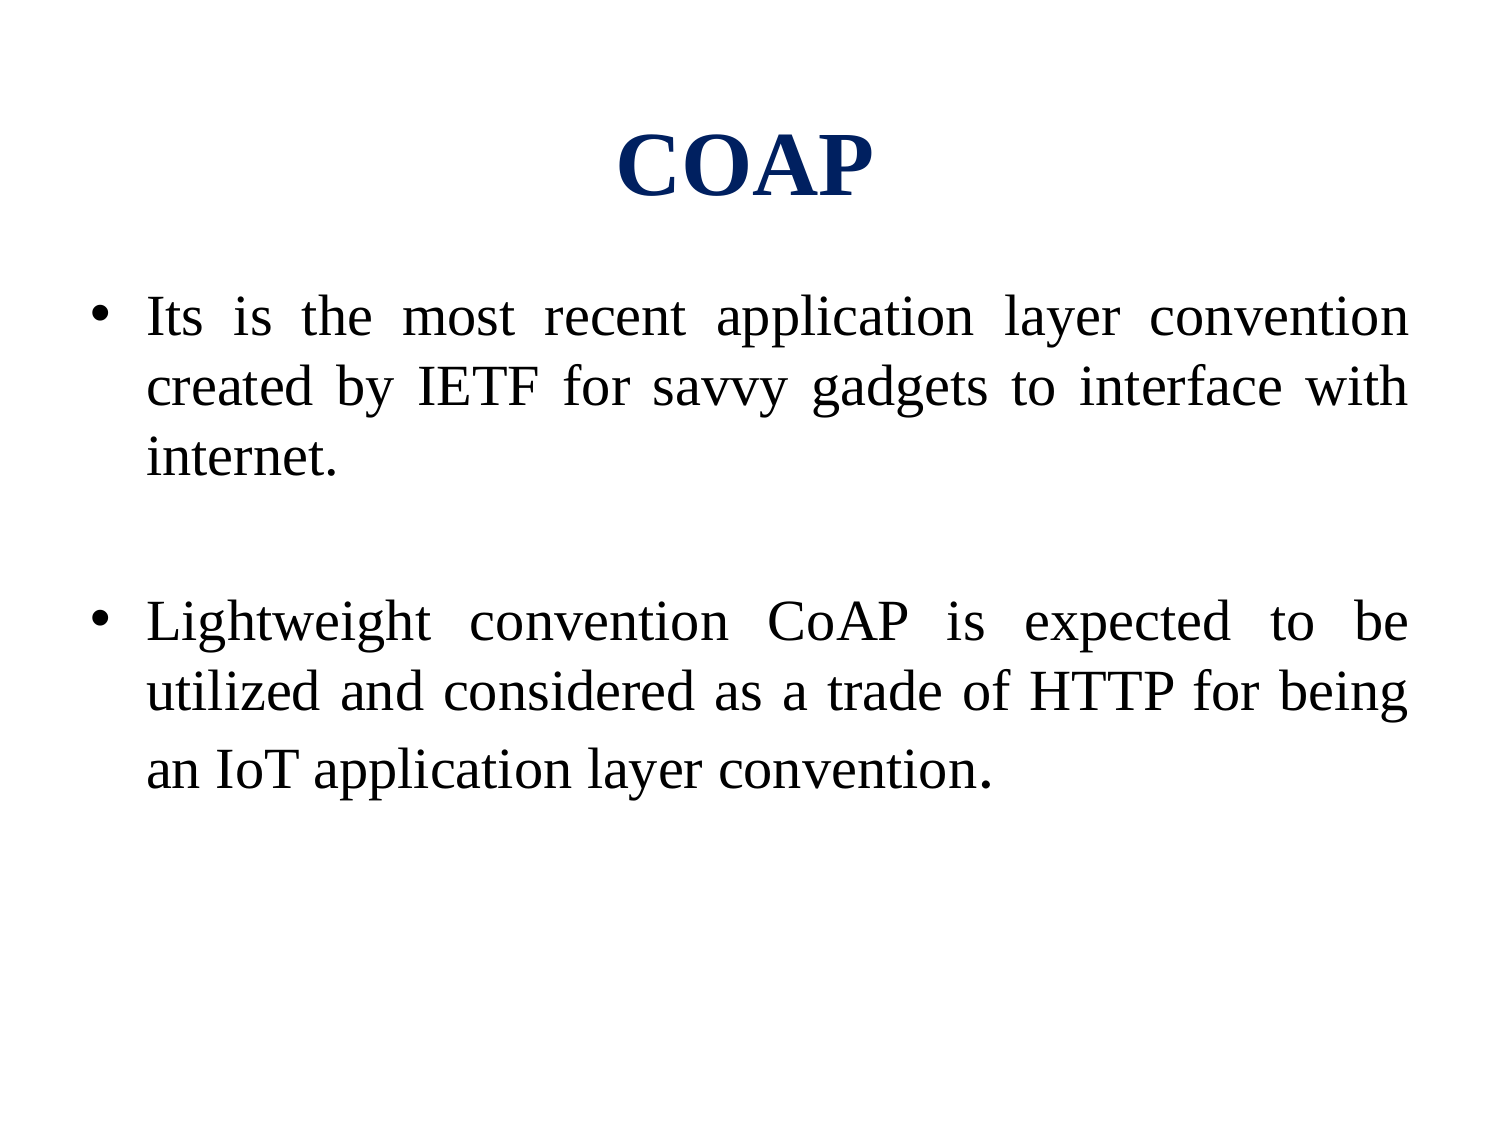

# COAP
Its is the most recent application layer convention created by IETF for savvy gadgets to interface with internet.

Lightweight convention CoAP is expected to be utilized and considered as a trade of HTTP for being an IoT application layer convention.